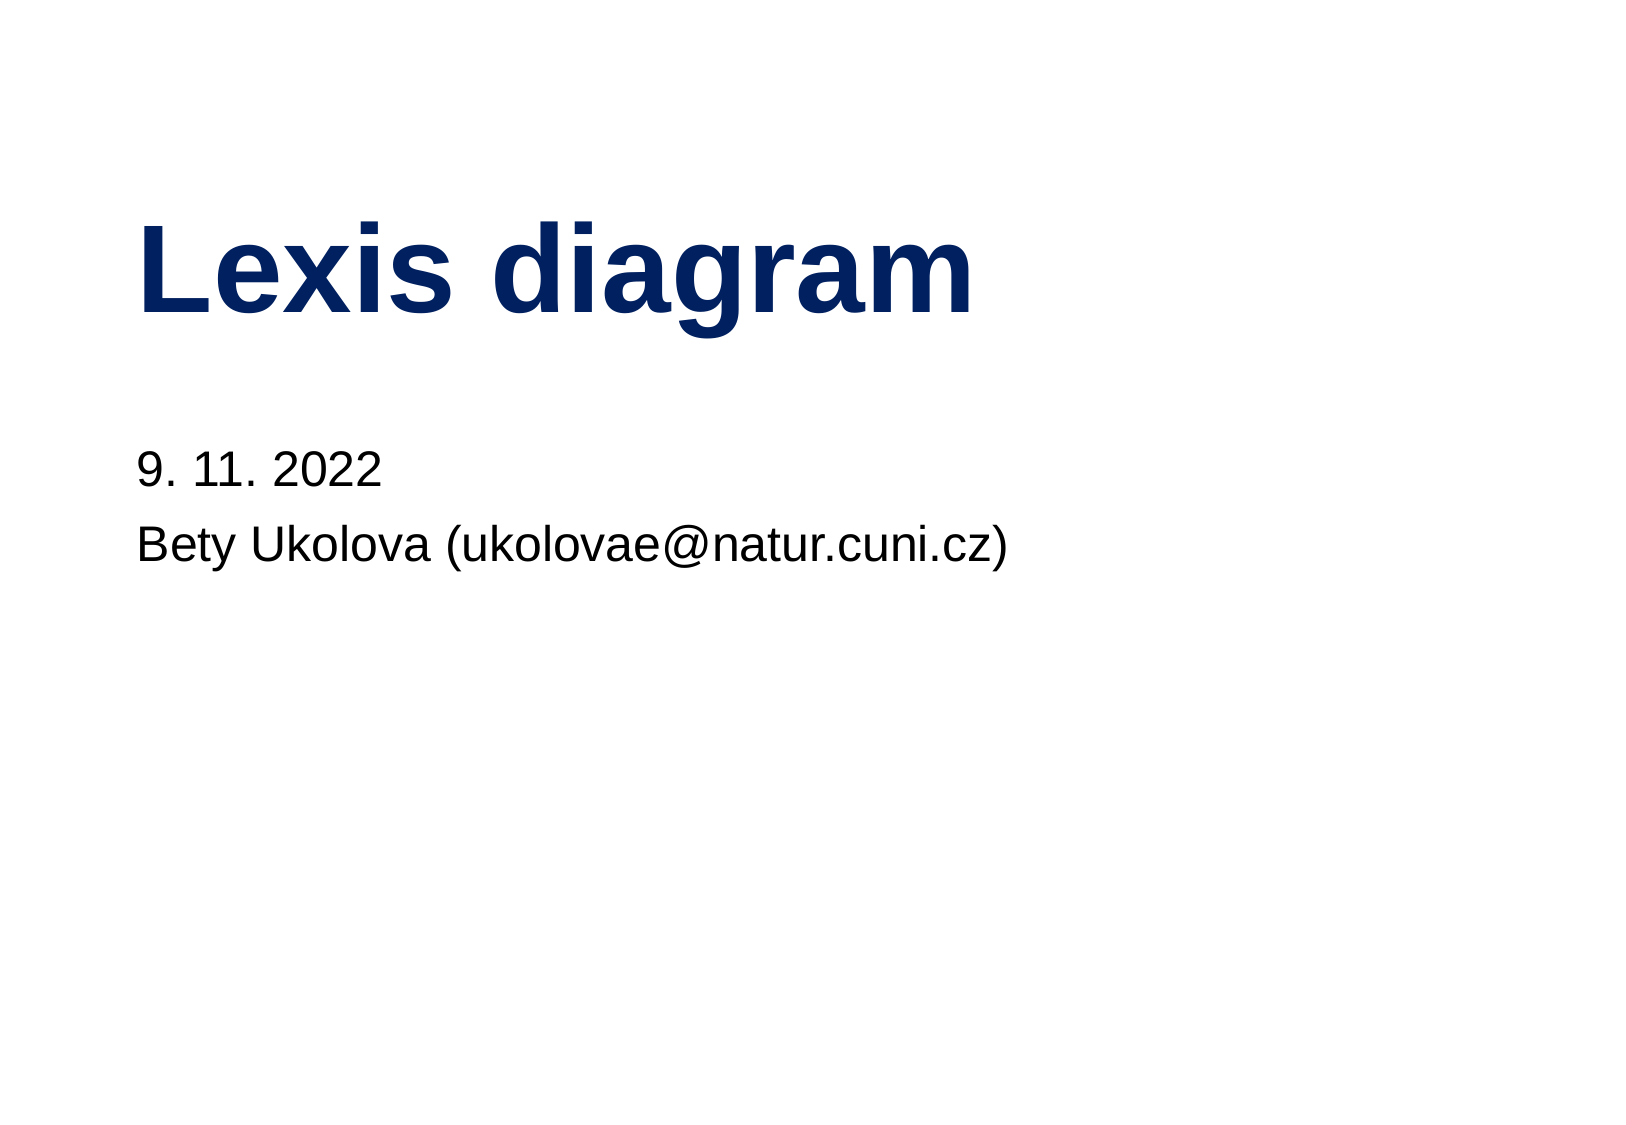

# Lexis diagram
9. 11. 2022
Bety Ukolova (ukolovae@natur.cuni.cz)